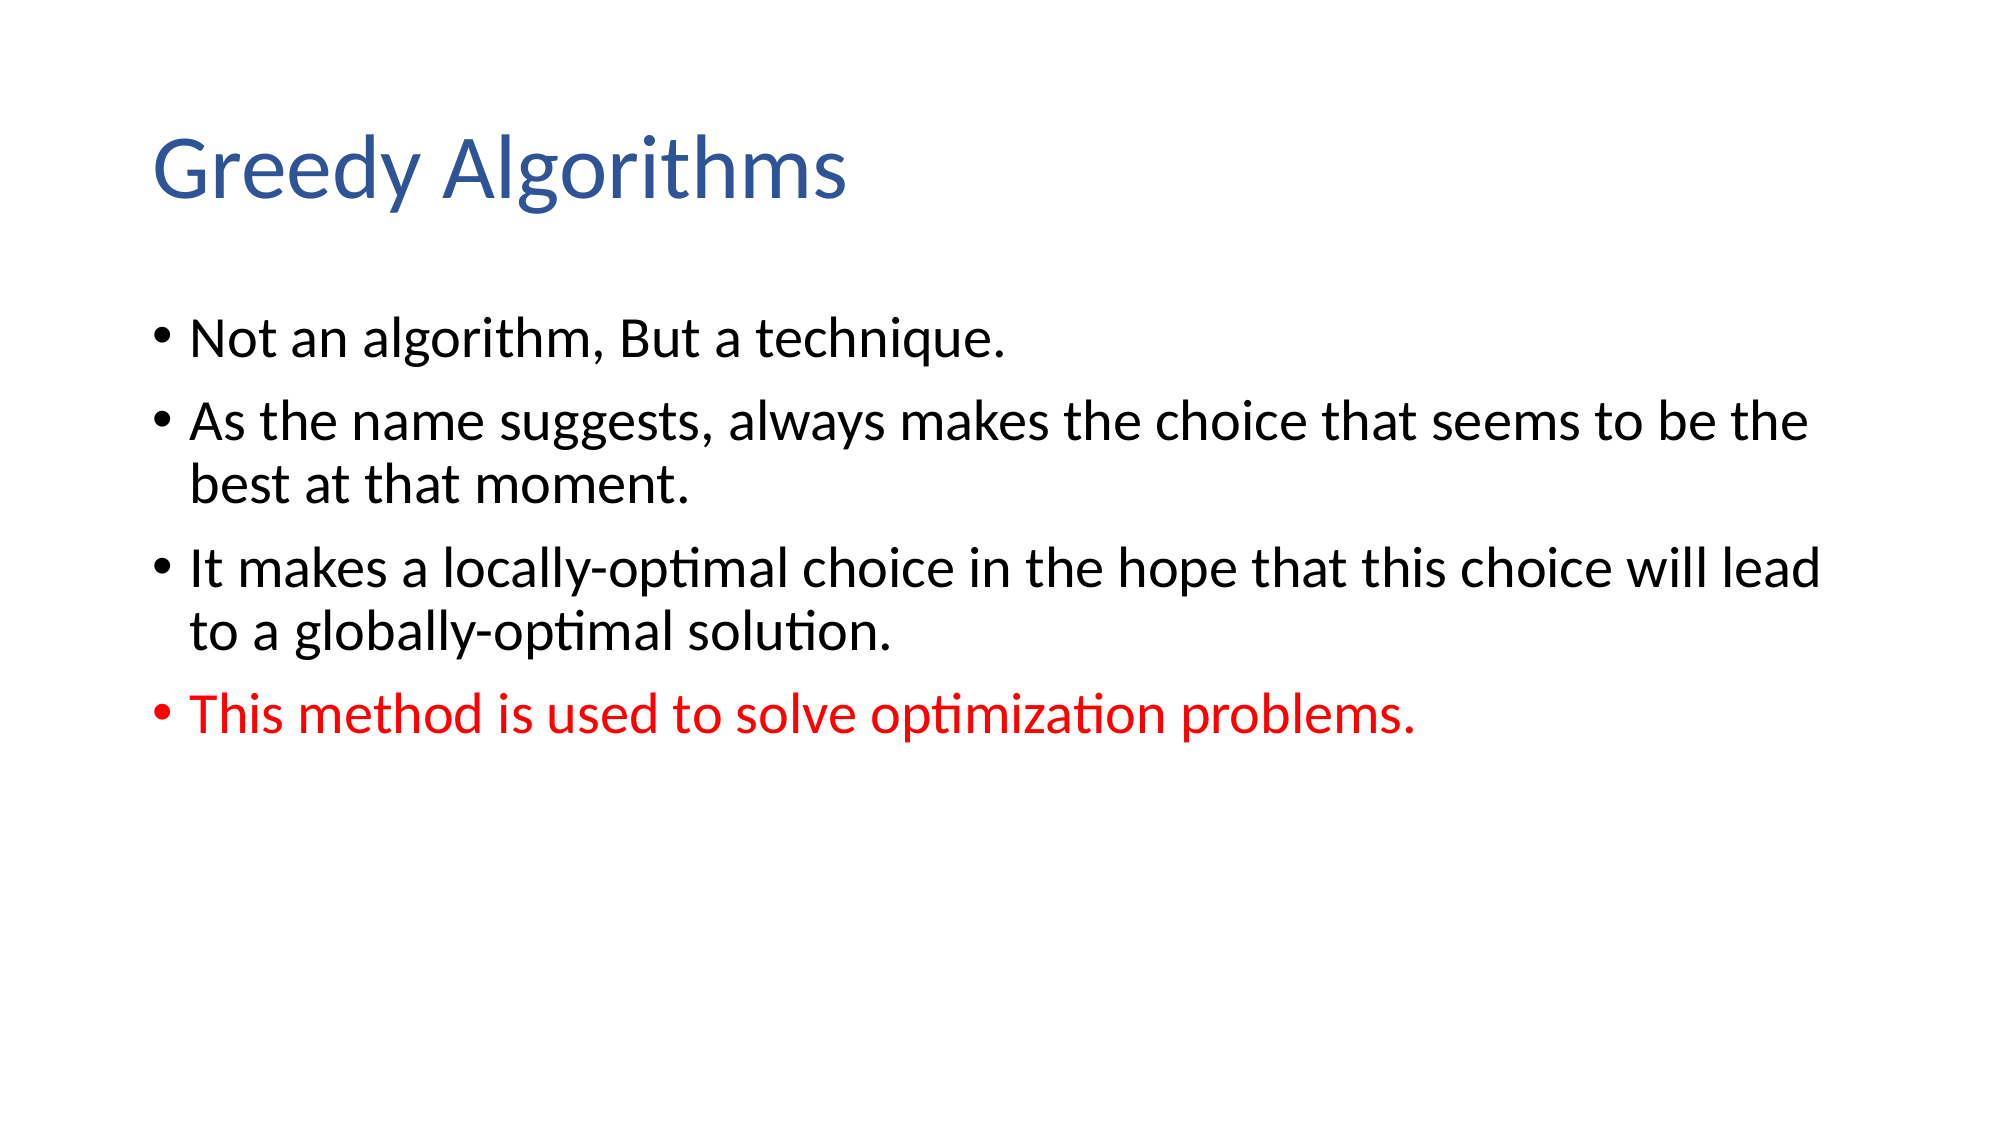

# Greedy Algorithms
Not an algorithm, But a technique.
As the name suggests, always makes the choice that seems to be the best at that moment.
It makes a locally-optimal choice in the hope that this choice will lead to a globally-optimal solution.
This method is used to solve optimization problems.